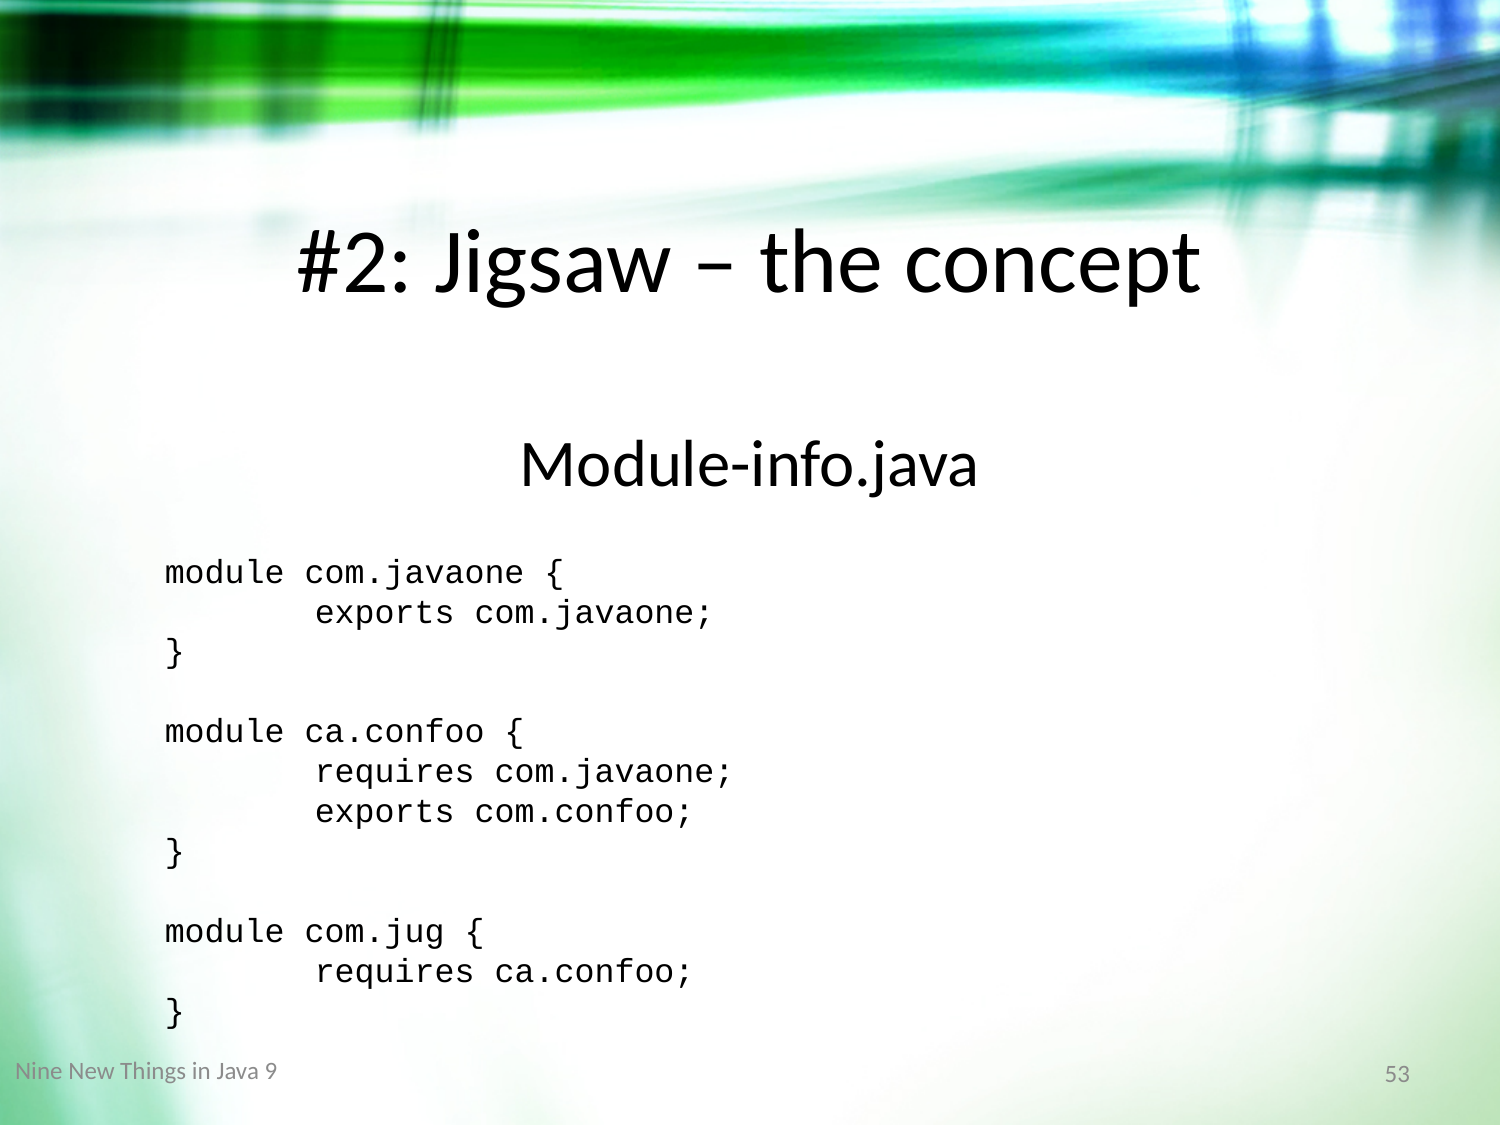

# #2: Jigsaw – the concept
Module-info.java

	module com.javaone {
		exports com.javaone;
	}

	module ca.confoo {
   		requires com.javaone;
		exports com.confoo;
	}

	module com.jug {
   		requires ca.confoo;
	}

Nine New Things in Java 9
53